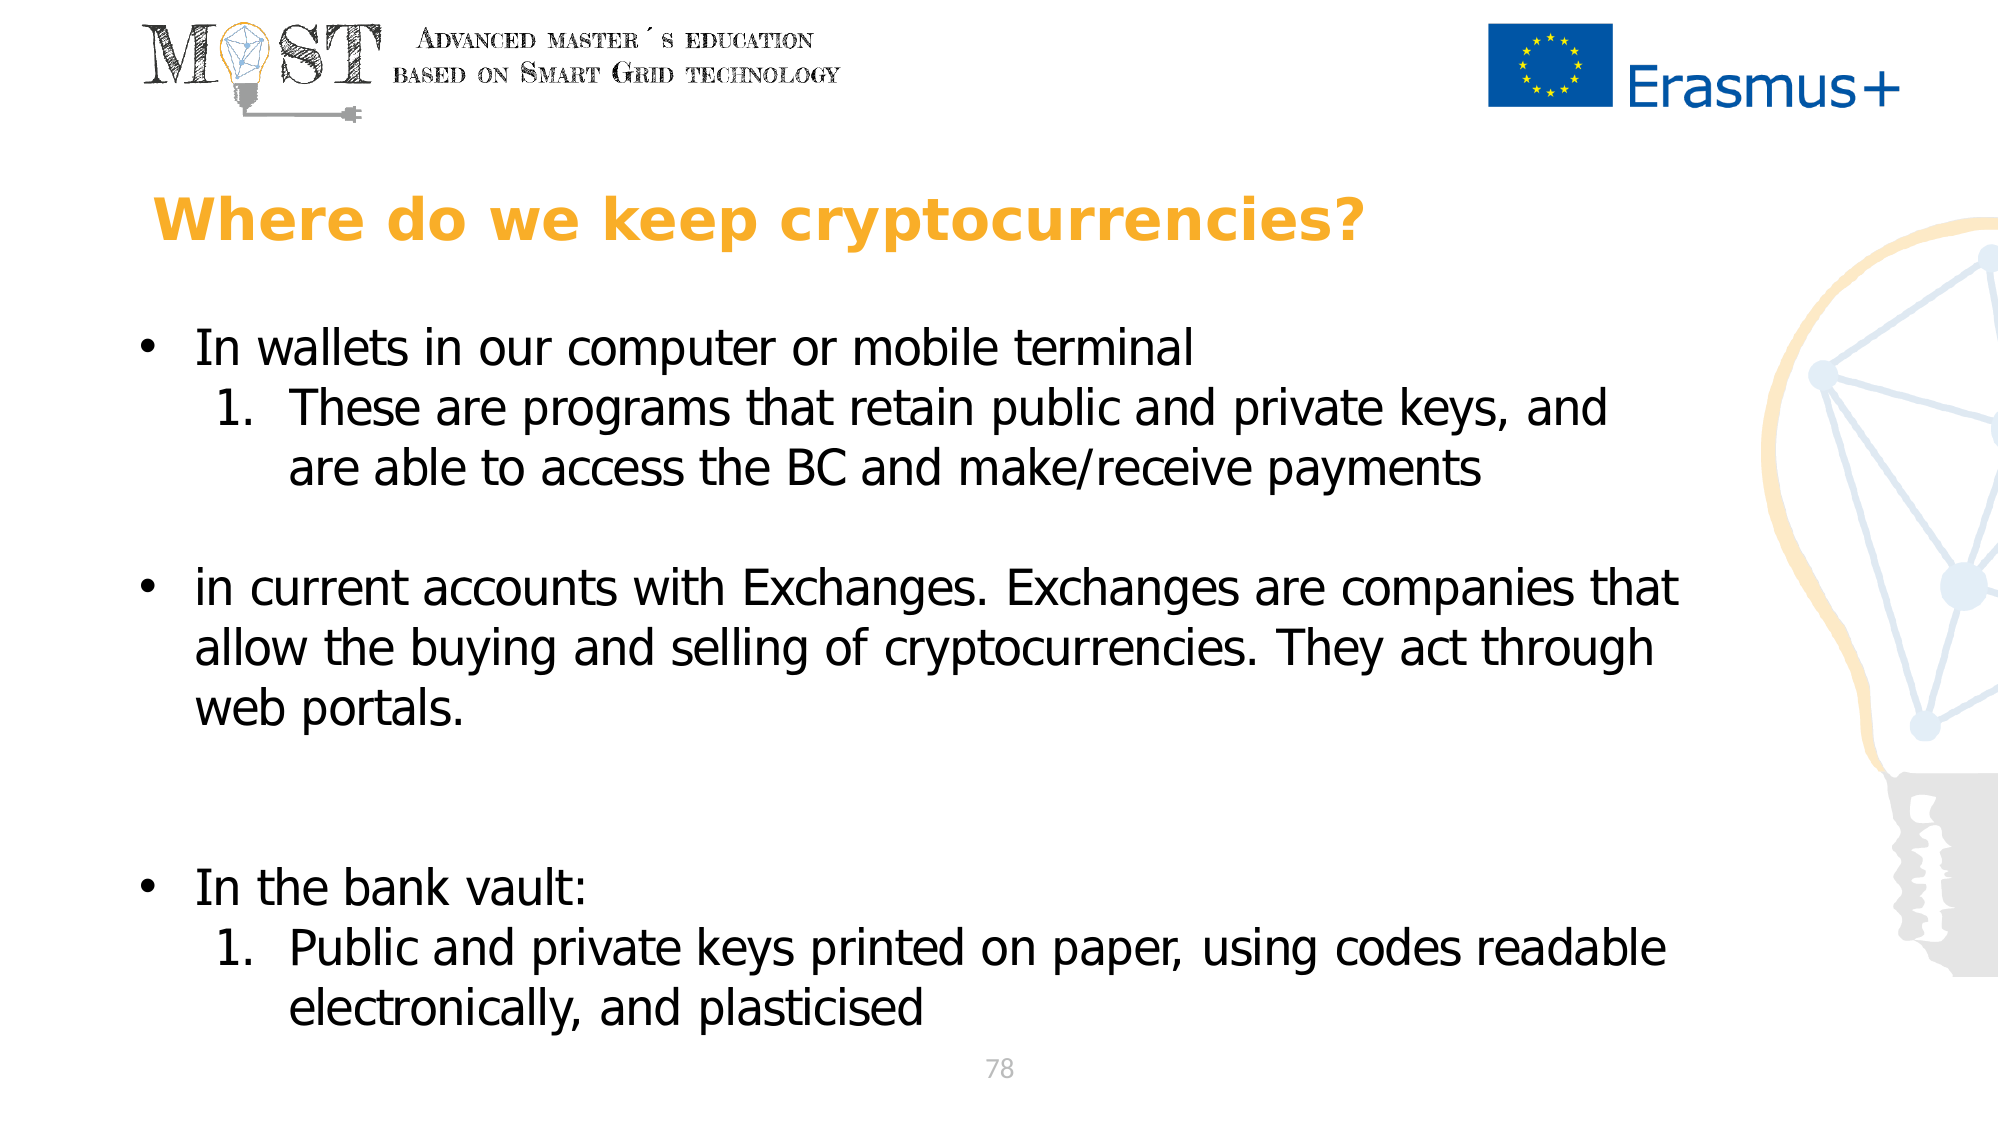

# Where do we keep cryptocurrencies?
In wallets in our computer or mobile terminal
These are programs that retain public and private keys, and are able to access the BC and make/receive payments

in current accounts with Exchanges. Exchanges are companies that allow the buying and selling of cryptocurrencies. They act through web portals.

In the bank vault:
Public and private keys printed on paper, using codes readable electronically, and plasticised
78